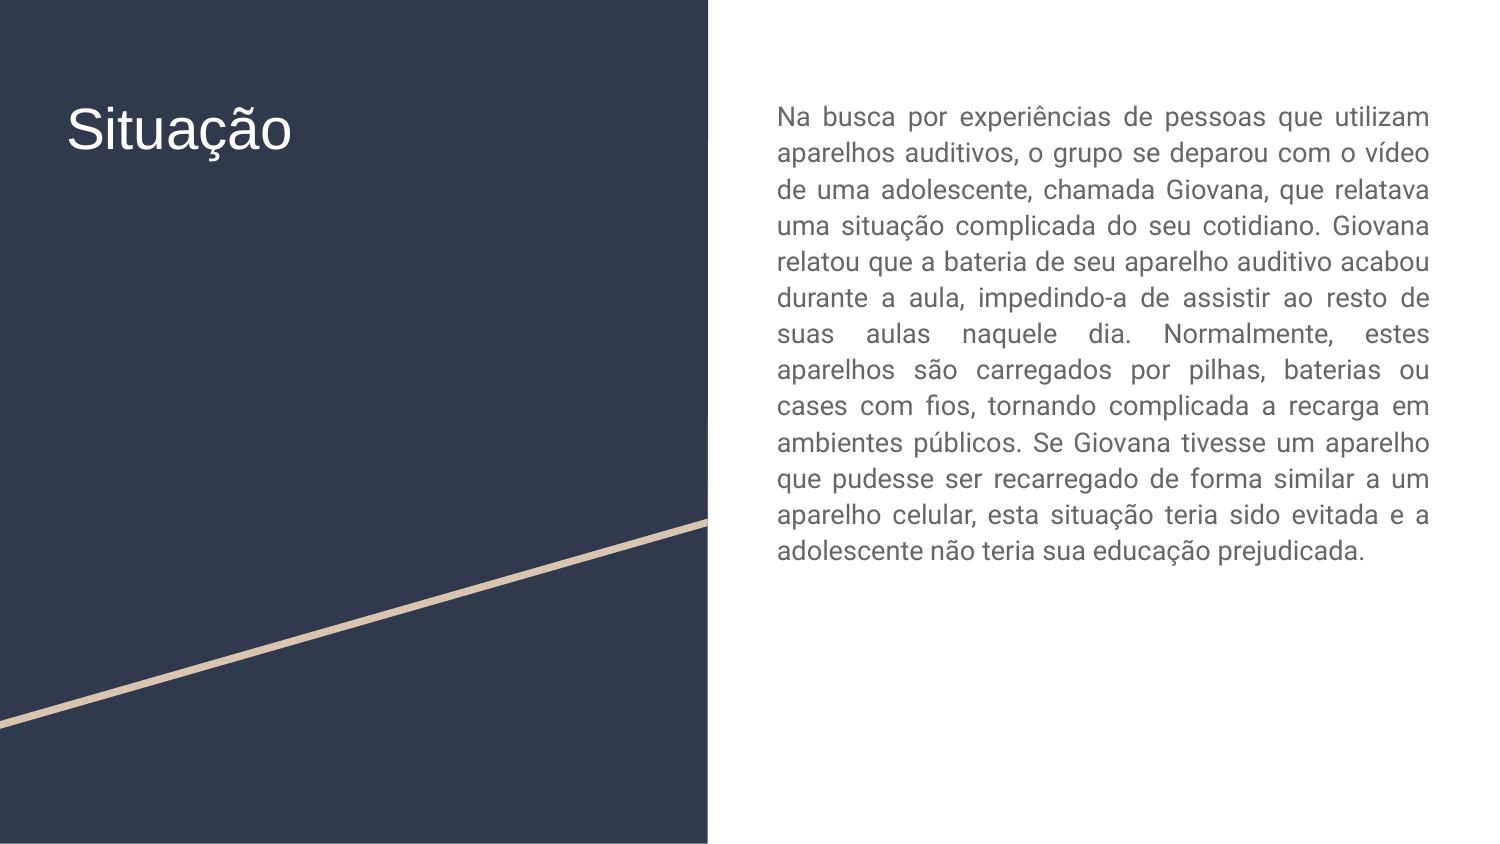

# Situação
Na busca por experiências de pessoas que utilizam aparelhos auditivos, o grupo se deparou com o vídeo de uma adolescente, chamada Giovana, que relatava uma situação complicada do seu cotidiano. Giovana relatou que a bateria de seu aparelho auditivo acabou durante a aula, impedindo-a de assistir ao resto de suas aulas naquele dia. Normalmente, estes aparelhos são carregados por pilhas, baterias ou cases com fios, tornando complicada a recarga em ambientes públicos. Se Giovana tivesse um aparelho que pudesse ser recarregado de forma similar a um aparelho celular, esta situação teria sido evitada e a adolescente não teria sua educação prejudicada.